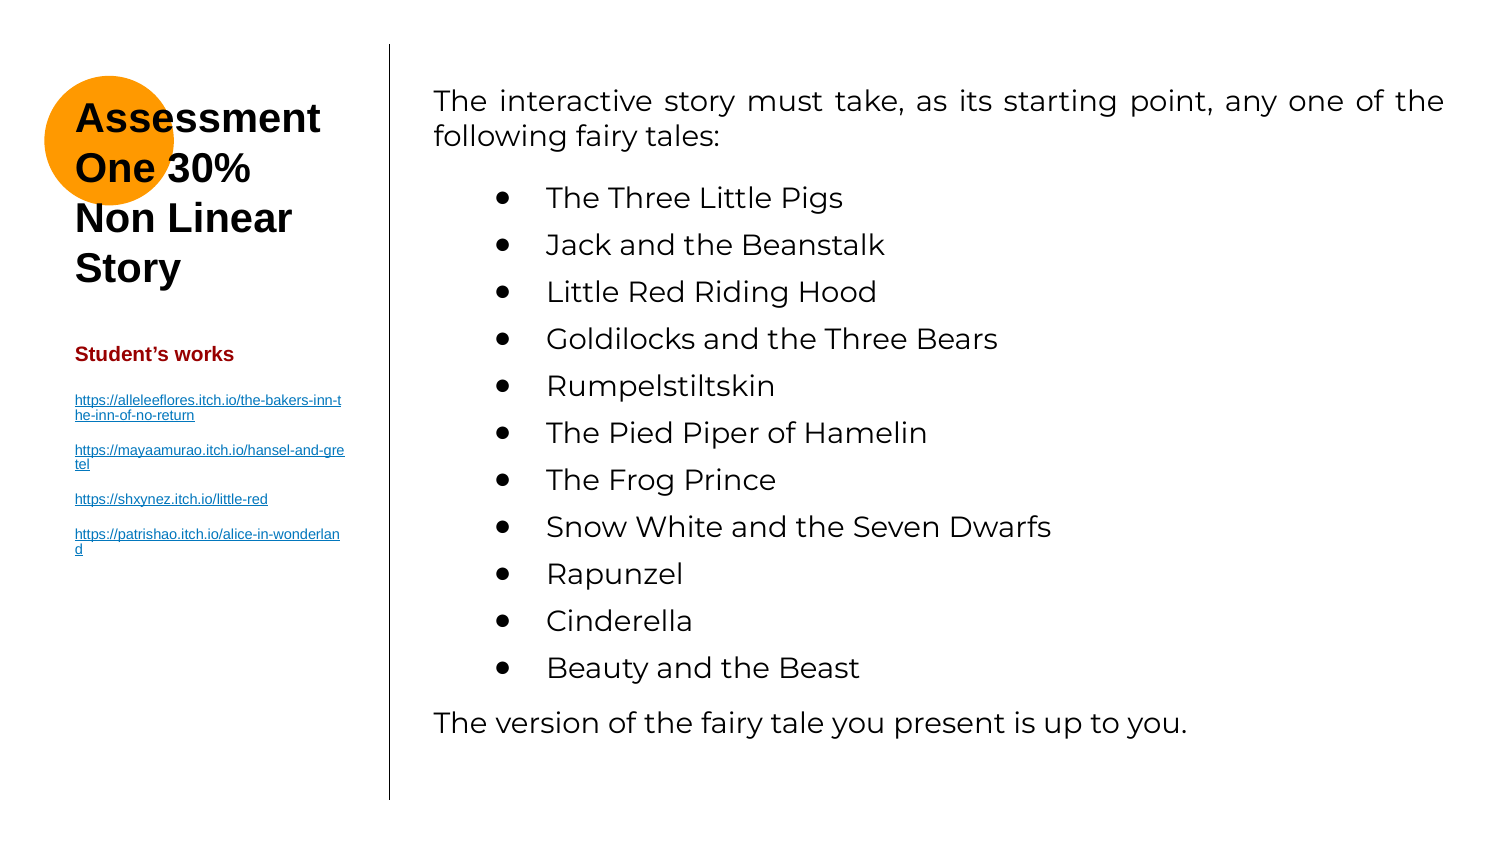

# The interactive story must take, as its starting point, any one of the following fairy tales:

The Three Little Pigs
Jack and the Beanstalk
Little Red Riding Hood
Goldilocks and the Three Bears
Rumpelstiltskin
The Pied Piper of Hamelin
The Frog Prince
Snow White and the Seven Dwarfs
Rapunzel
Cinderella
Beauty and the Beast
The version of the fairy tale you present is up to you.

Assessment
One 30%
Non Linear Story

Student’s works

https://alleleeflores.itch.io/the-bakers-inn-the-inn-of-no-return

https://mayaamurao.itch.io/hansel-and-gretel

https://shxynez.itch.io/little-red

https://patrishao.itch.io/alice-in-wonderland